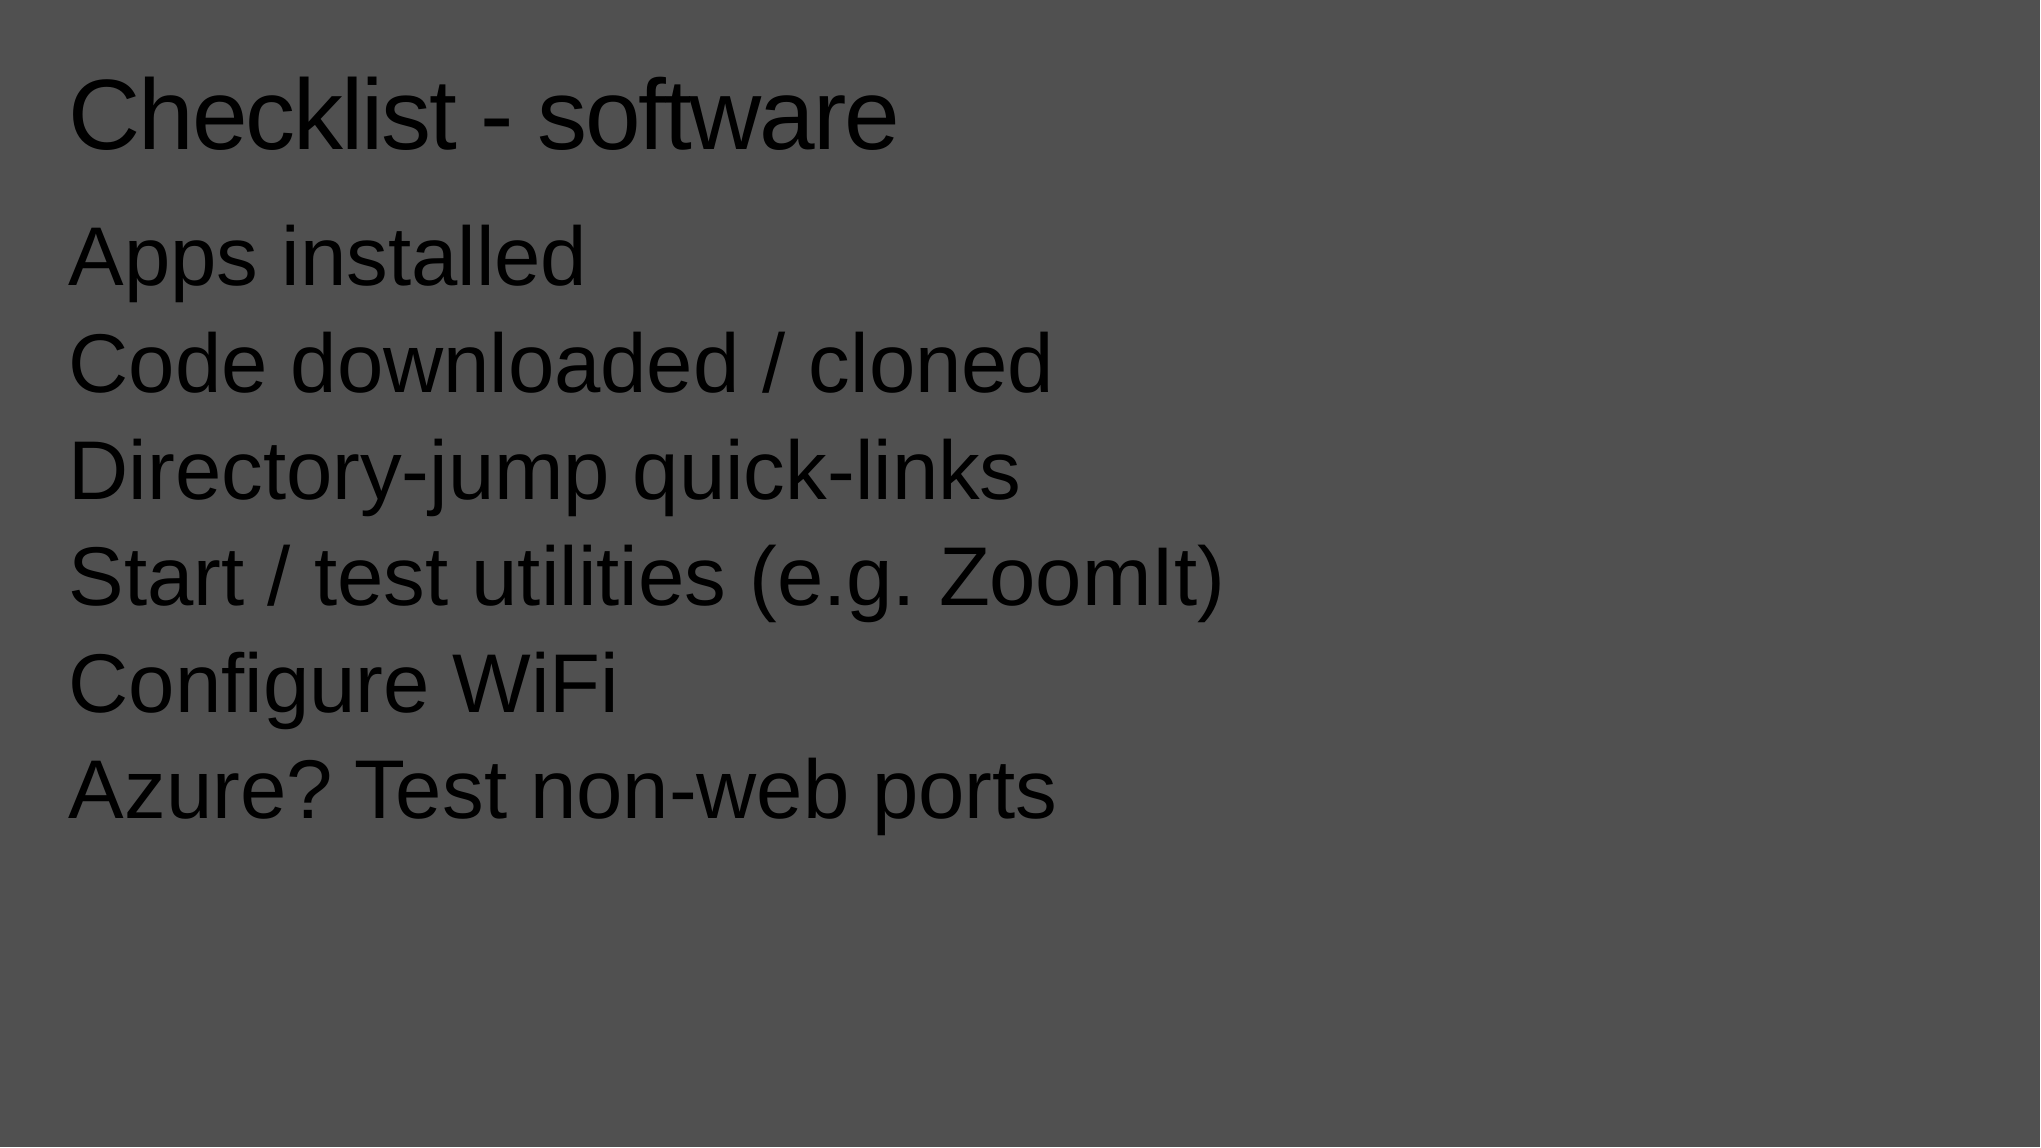

# Checklist - software
Apps installed
Code downloaded / cloned
Directory-jump quick-links
Start / test utilities (e.g. ZoomIt)
Configure WiFi
Azure? Test non-web ports